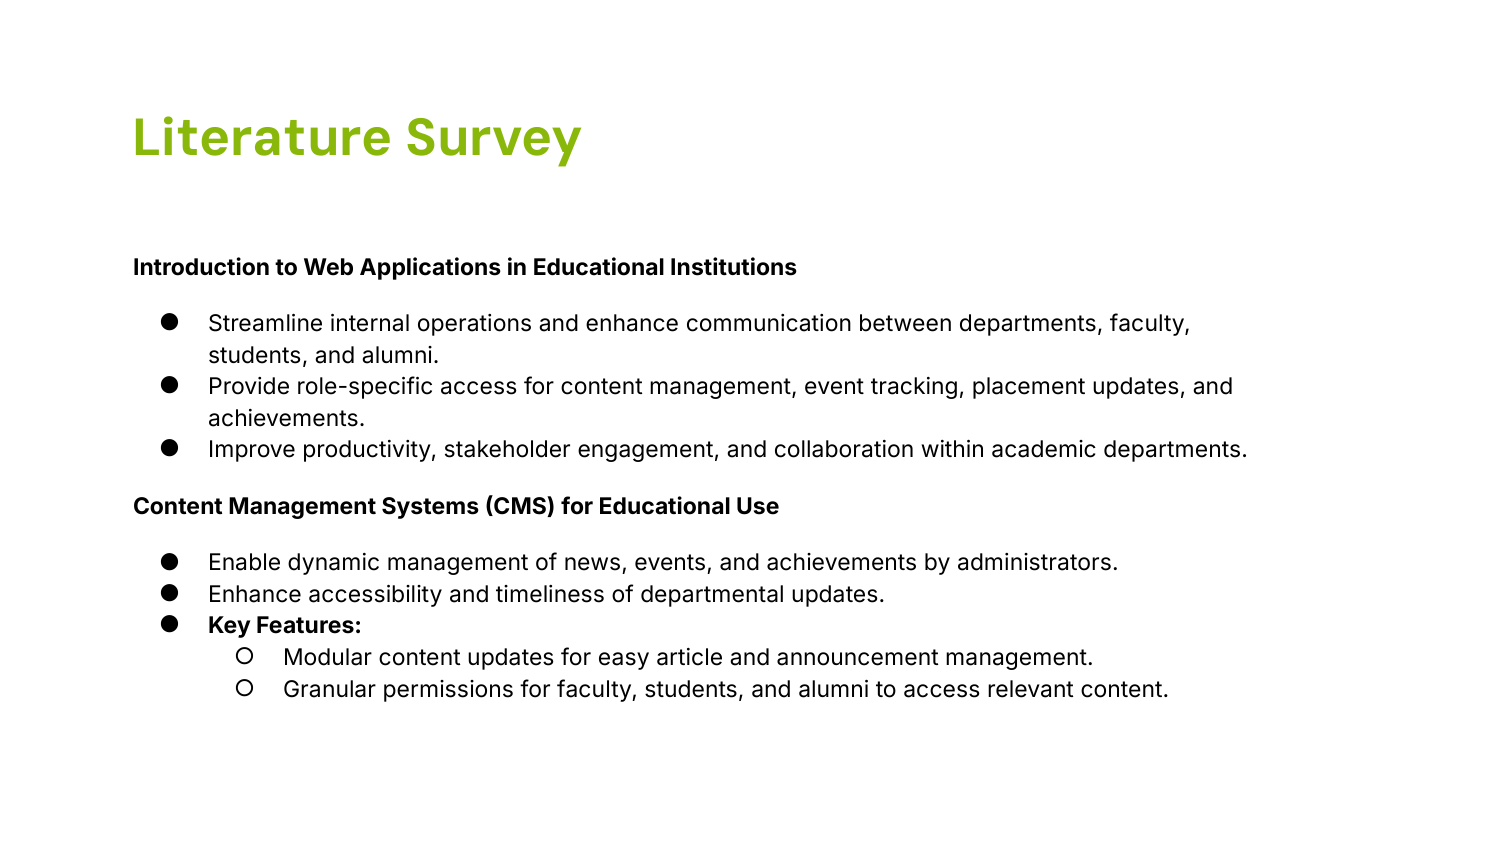

Literature Survey
Introduction to Web Applications in Educational Institutions
Streamline internal operations and enhance communication between departments, faculty, students, and alumni.
Provide role-specific access for content management, event tracking, placement updates, and achievements.
Improve productivity, stakeholder engagement, and collaboration within academic departments.
Content Management Systems (CMS) for Educational Use
Enable dynamic management of news, events, and achievements by administrators.
Enhance accessibility and timeliness of departmental updates.
Key Features:
Modular content updates for easy article and announcement management.
Granular permissions for faculty, students, and alumni to access relevant content.